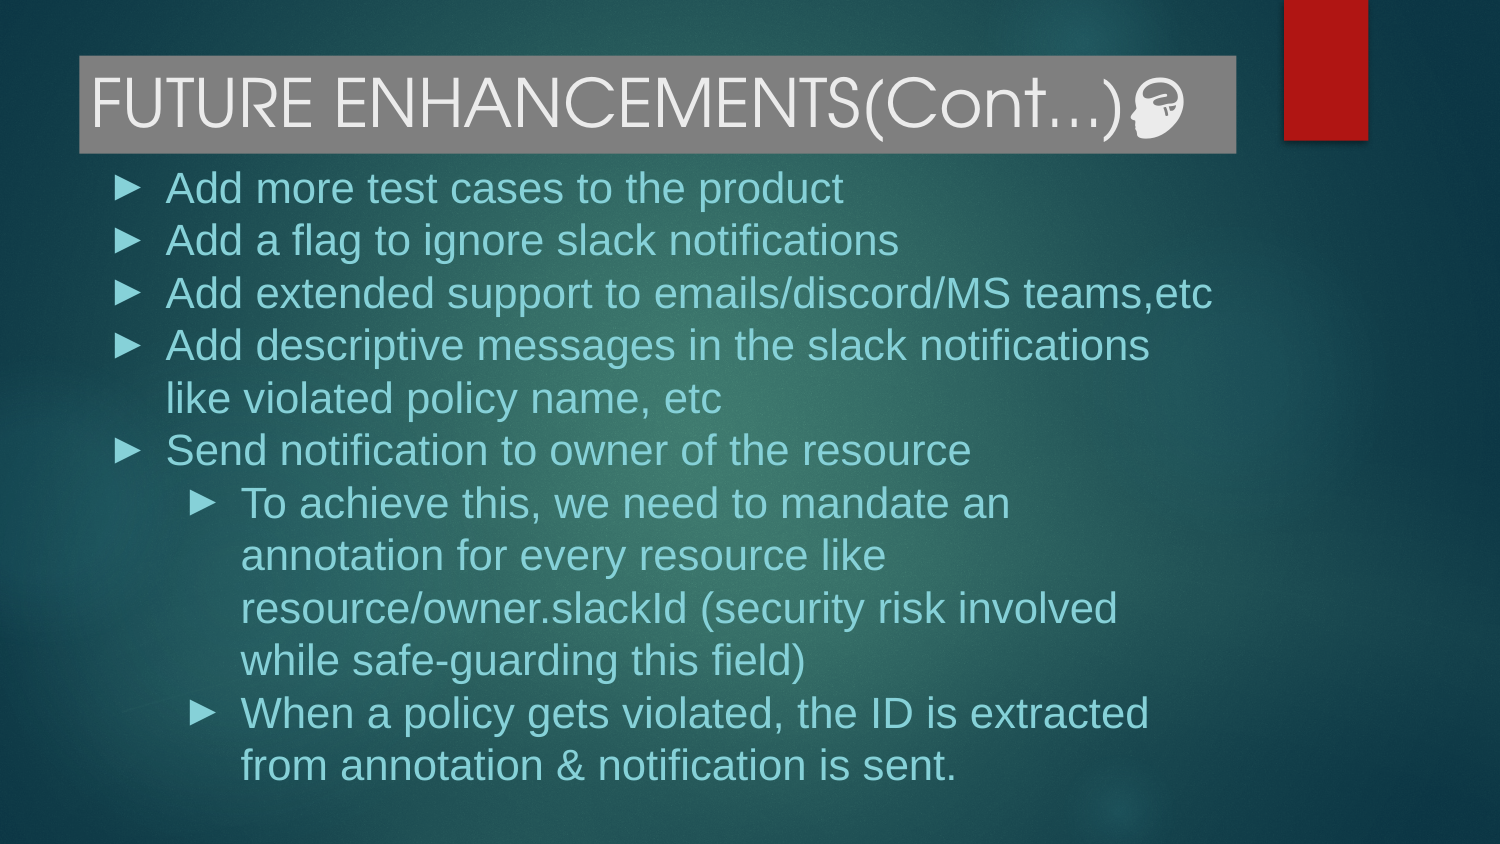

# FUTURE ENHANCEMENTS(Cont…)🧠
Add more test cases to the product
Add a flag to ignore slack notifications
Add extended support to emails/discord/MS teams,etc
Add descriptive messages in the slack notifications like violated policy name, etc
Send notification to owner of the resource
To achieve this, we need to mandate an annotation for every resource like resource/owner.slackId (security risk involved while safe-guarding this field)
When a policy gets violated, the ID is extracted from annotation & notification is sent.